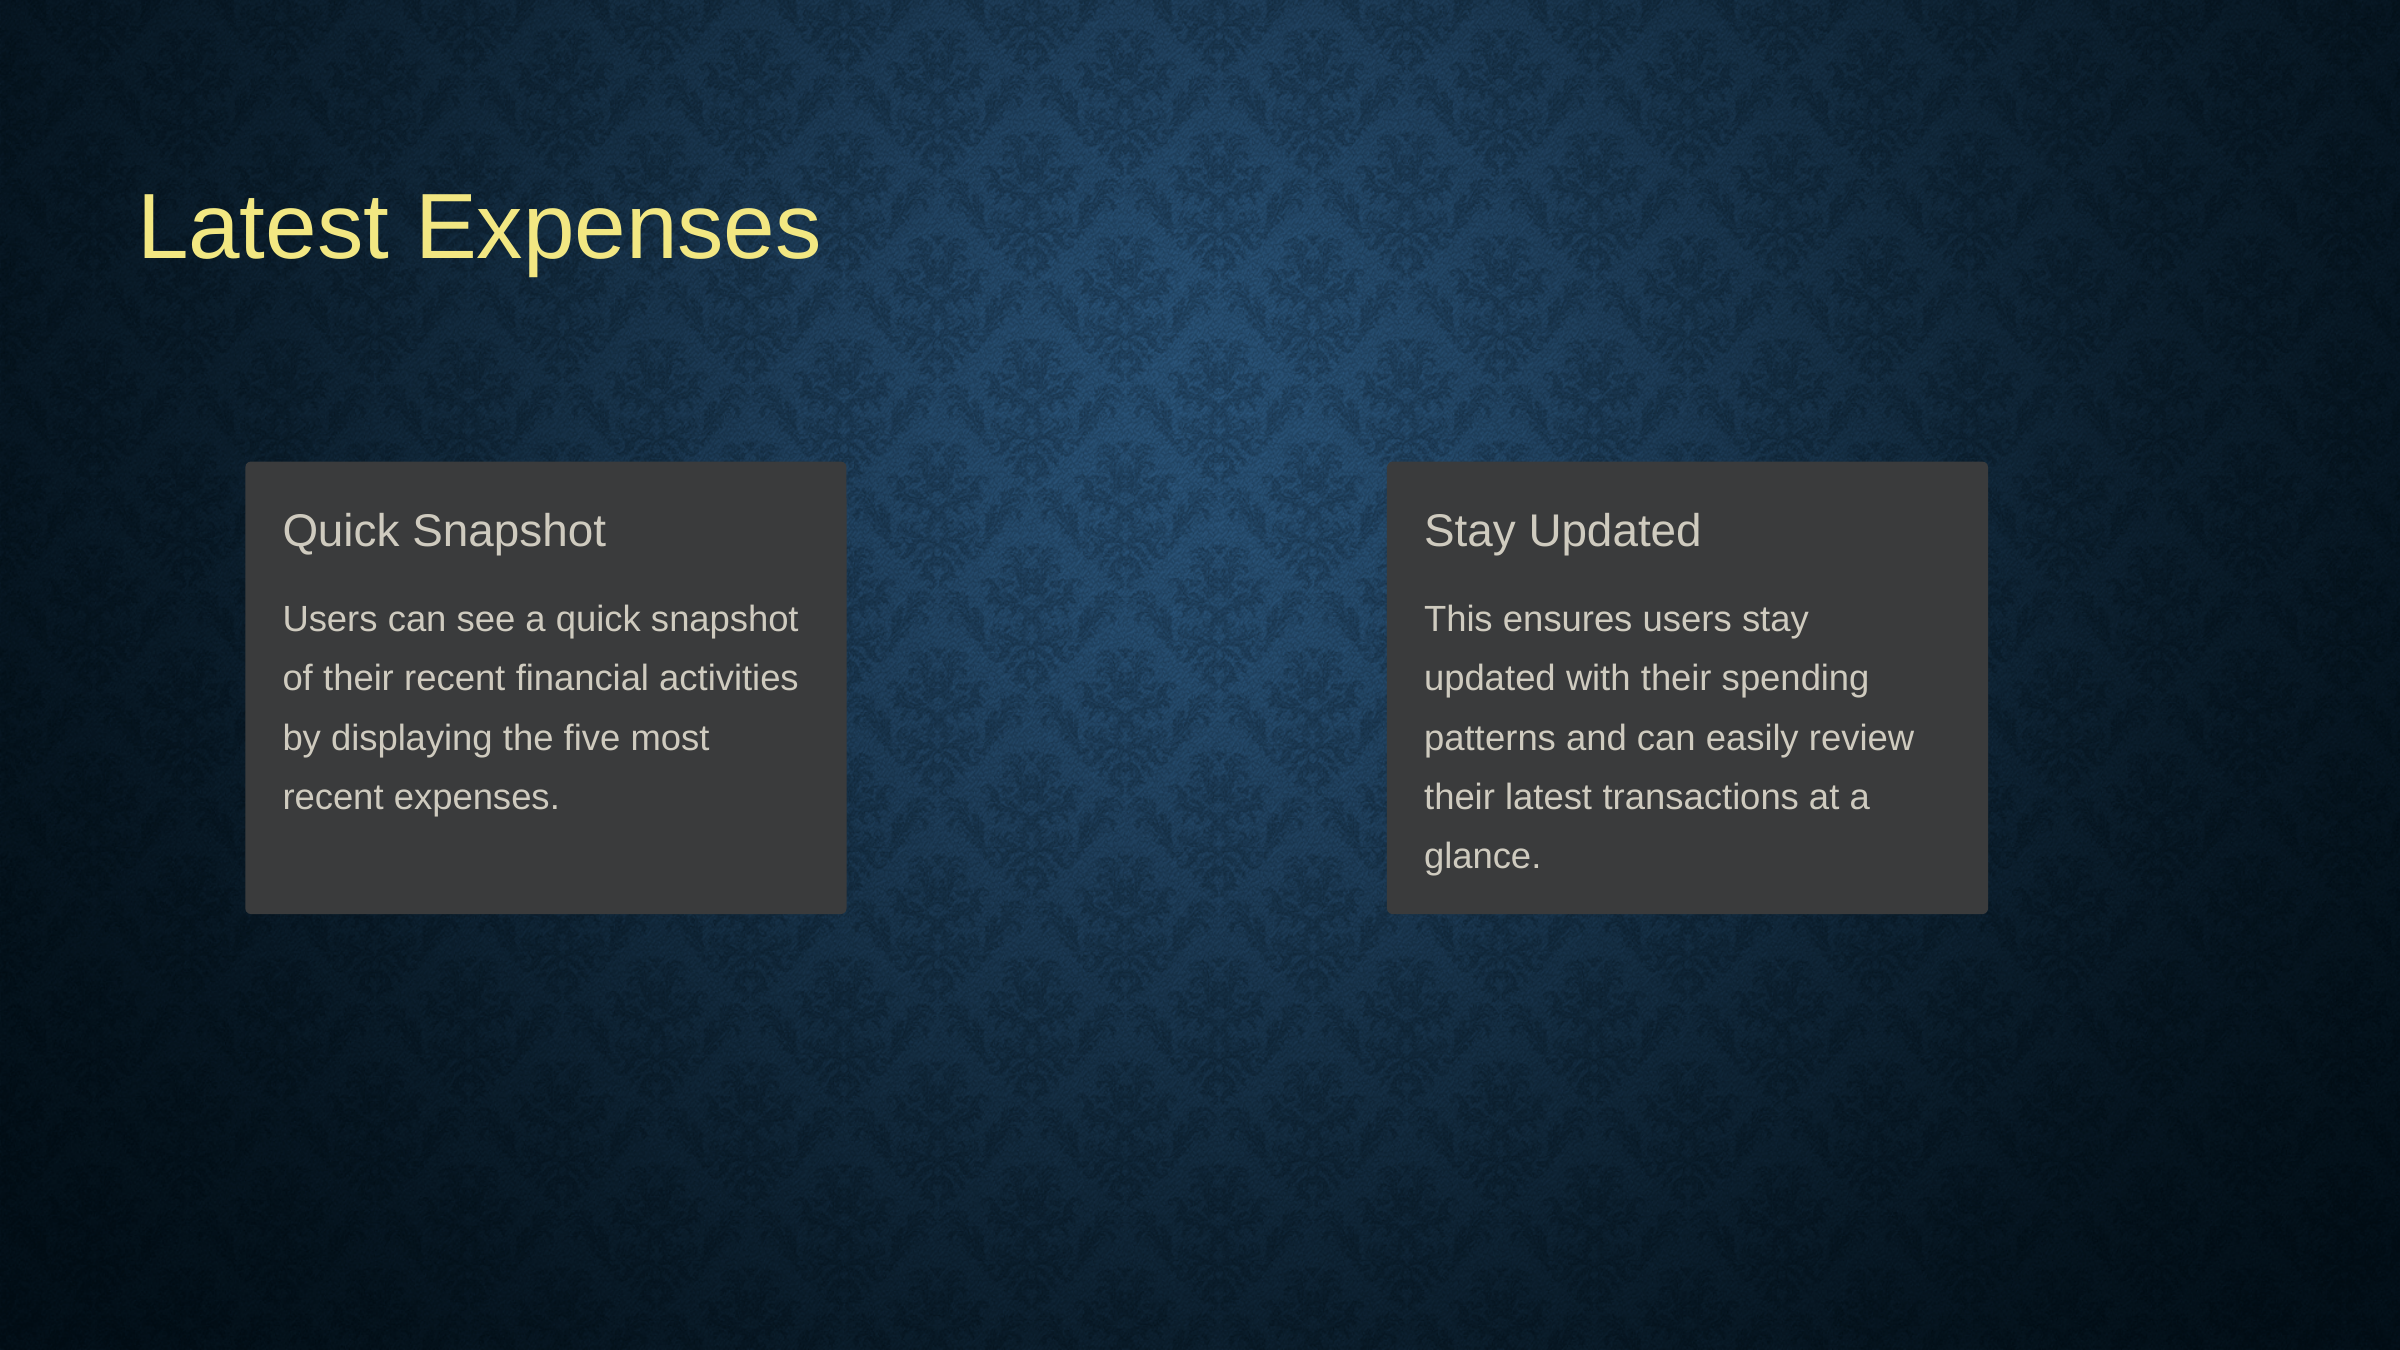

Latest Expenses

Quick Snapshot
Stay Updated
Users can see a quick snapshot of their recent financial activities by displaying the five most recent expenses.
This ensures users stay updated with their spending patterns and can easily review their latest transactions at a glance.